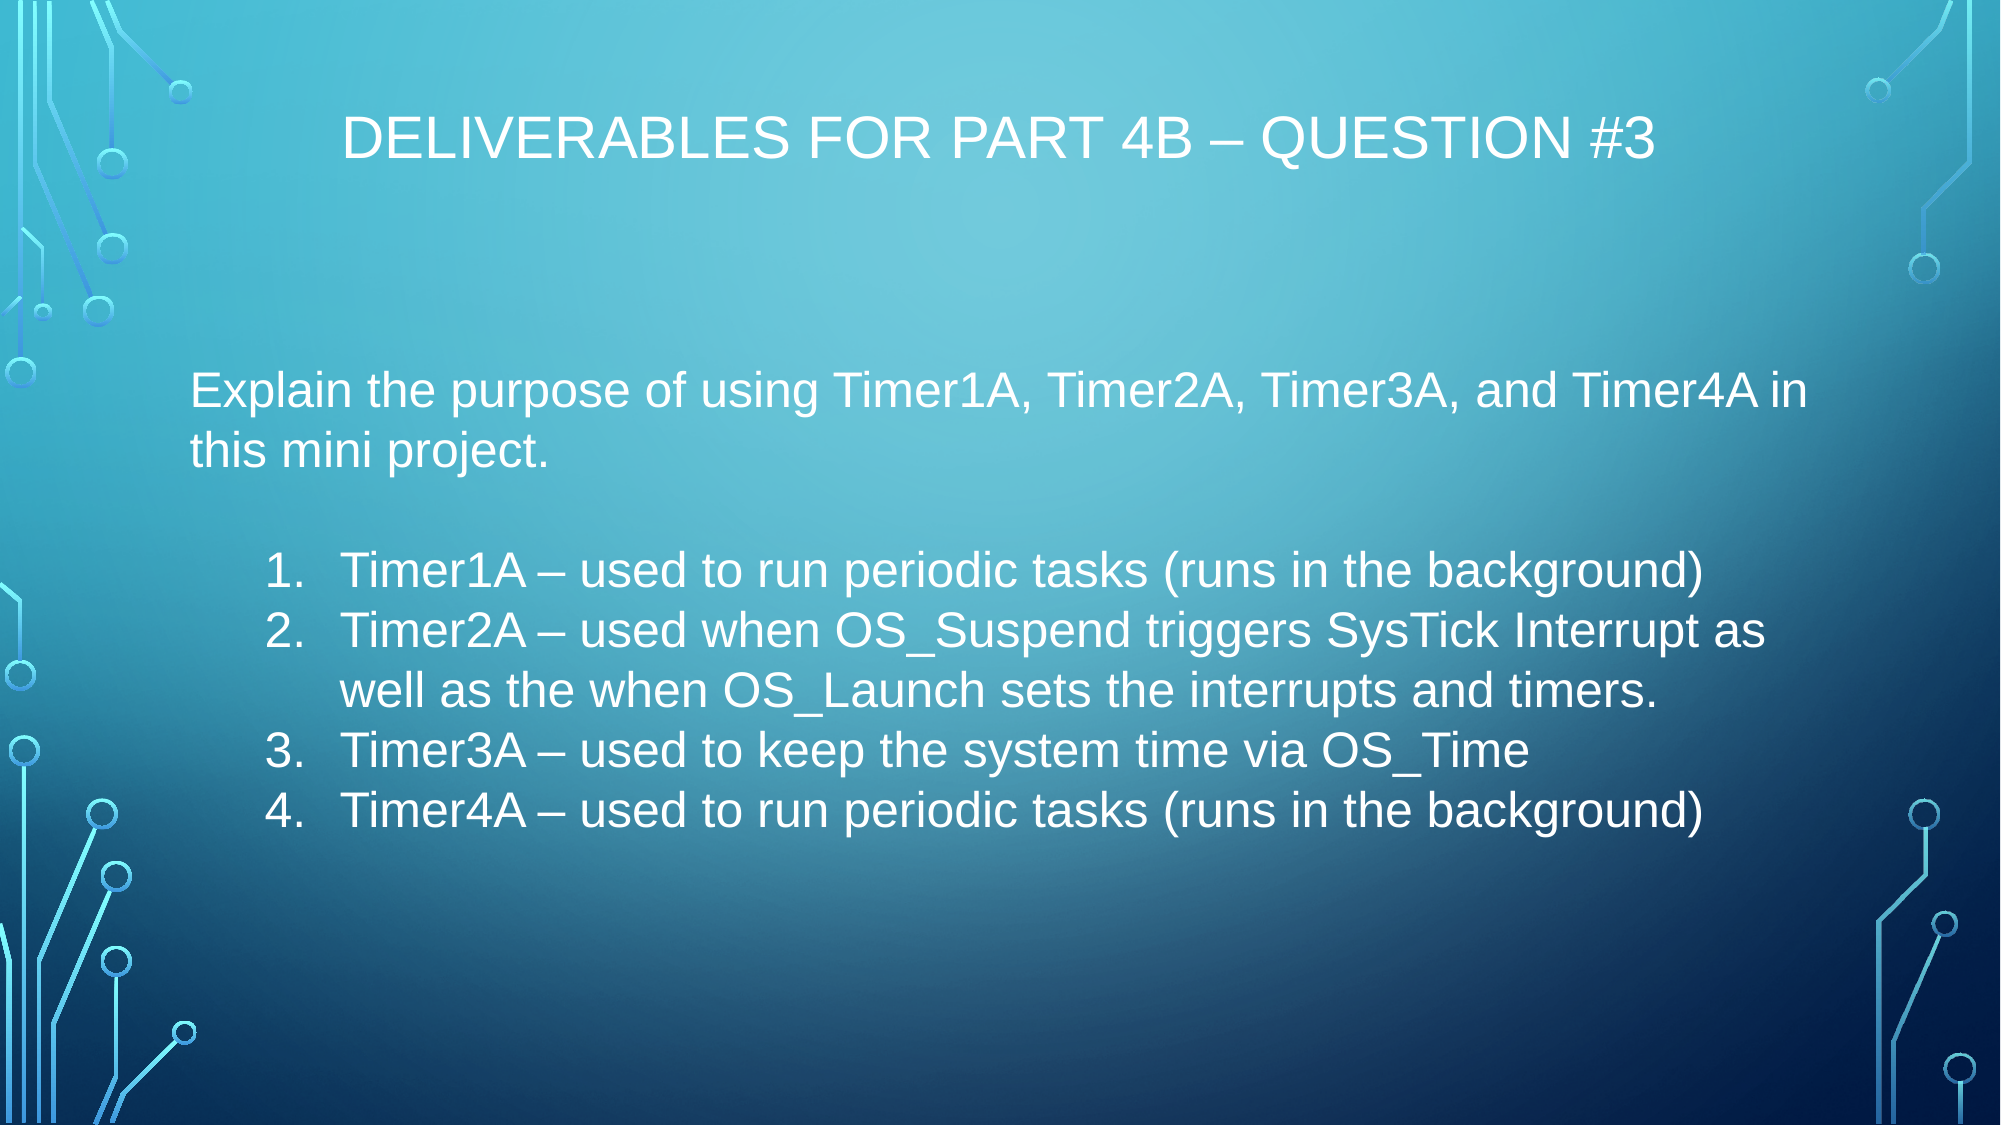

# Deliverables for part 4B – Question #3
Explain the purpose of using Timer1A, Timer2A, Timer3A, and Timer4A in this mini project.

Timer1A – used to run periodic tasks (runs in the background)
Timer2A – used when OS_Suspend triggers SysTick Interrupt as well as the when OS_Launch sets the interrupts and timers.
Timer3A – used to keep the system time via OS_Time
Timer4A – used to run periodic tasks (runs in the background)